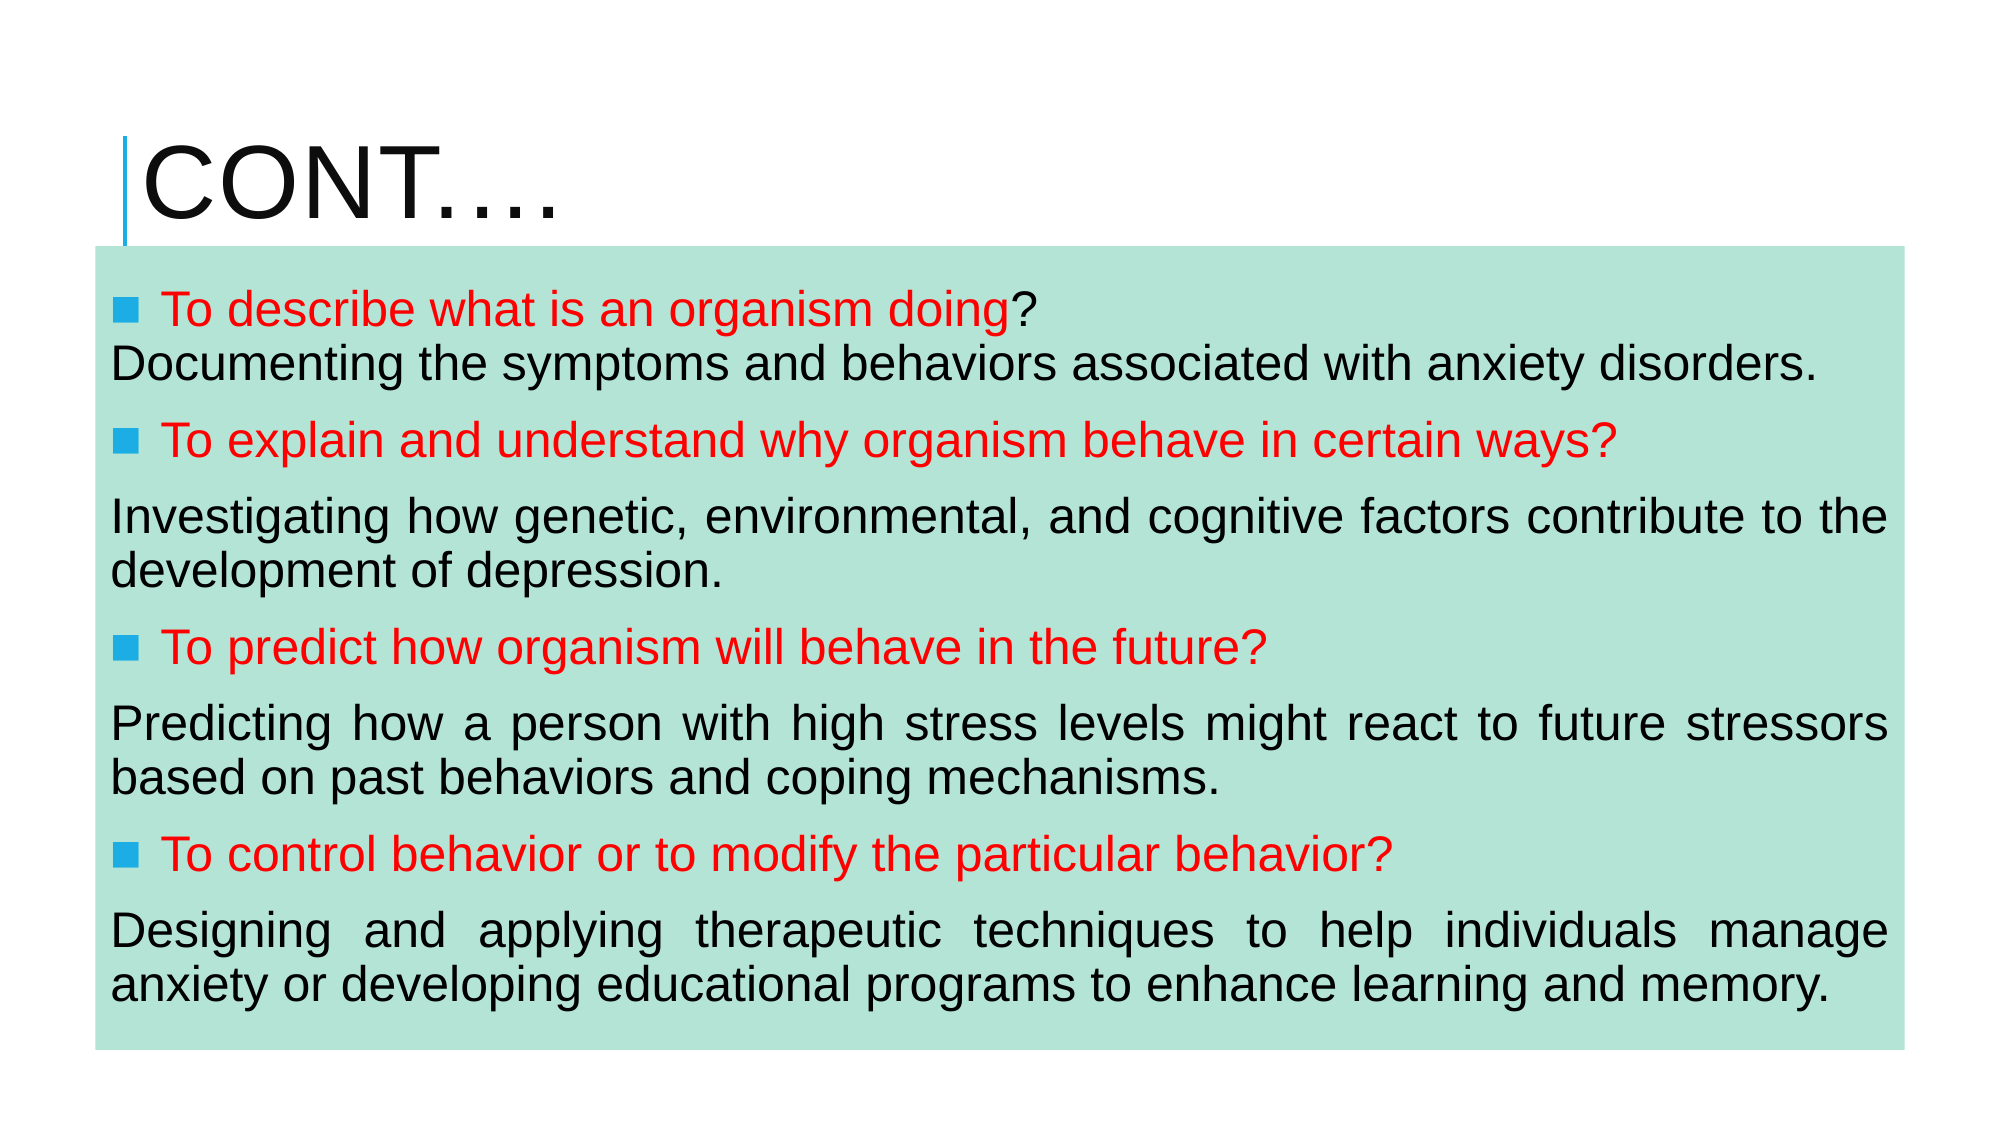

# CONT.…
To describe what is an organism doing?
Documenting the symptoms and behaviors associated with anxiety disorders.
To explain and understand why organism behave in certain ways?
Investigating how genetic, environmental, and cognitive factors contribute to the development of depression.
To predict how organism will behave in the future?
Predicting how a person with high stress levels might react to future stressors based on past behaviors and coping mechanisms.
To control behavior or to modify the particular behavior?
Designing and applying therapeutic techniques to help individuals manage anxiety or developing educational programs to enhance learning and memory.